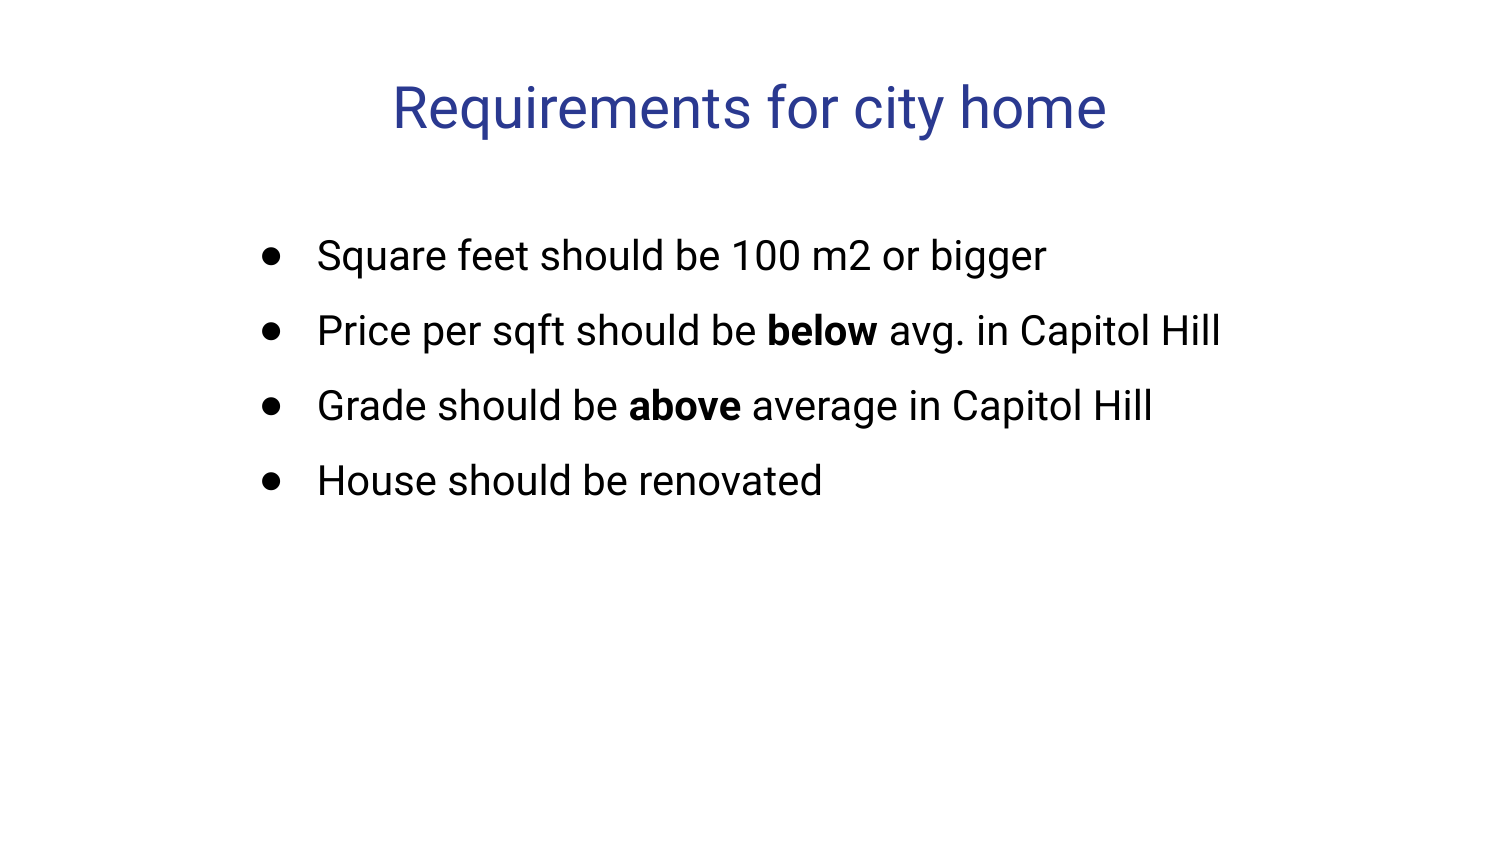

# Requirements for city home
Square feet should be 100 m2 or bigger
Price per sqft should be below avg. in Capitol Hill
Grade should be above average in Capitol Hill
House should be renovated